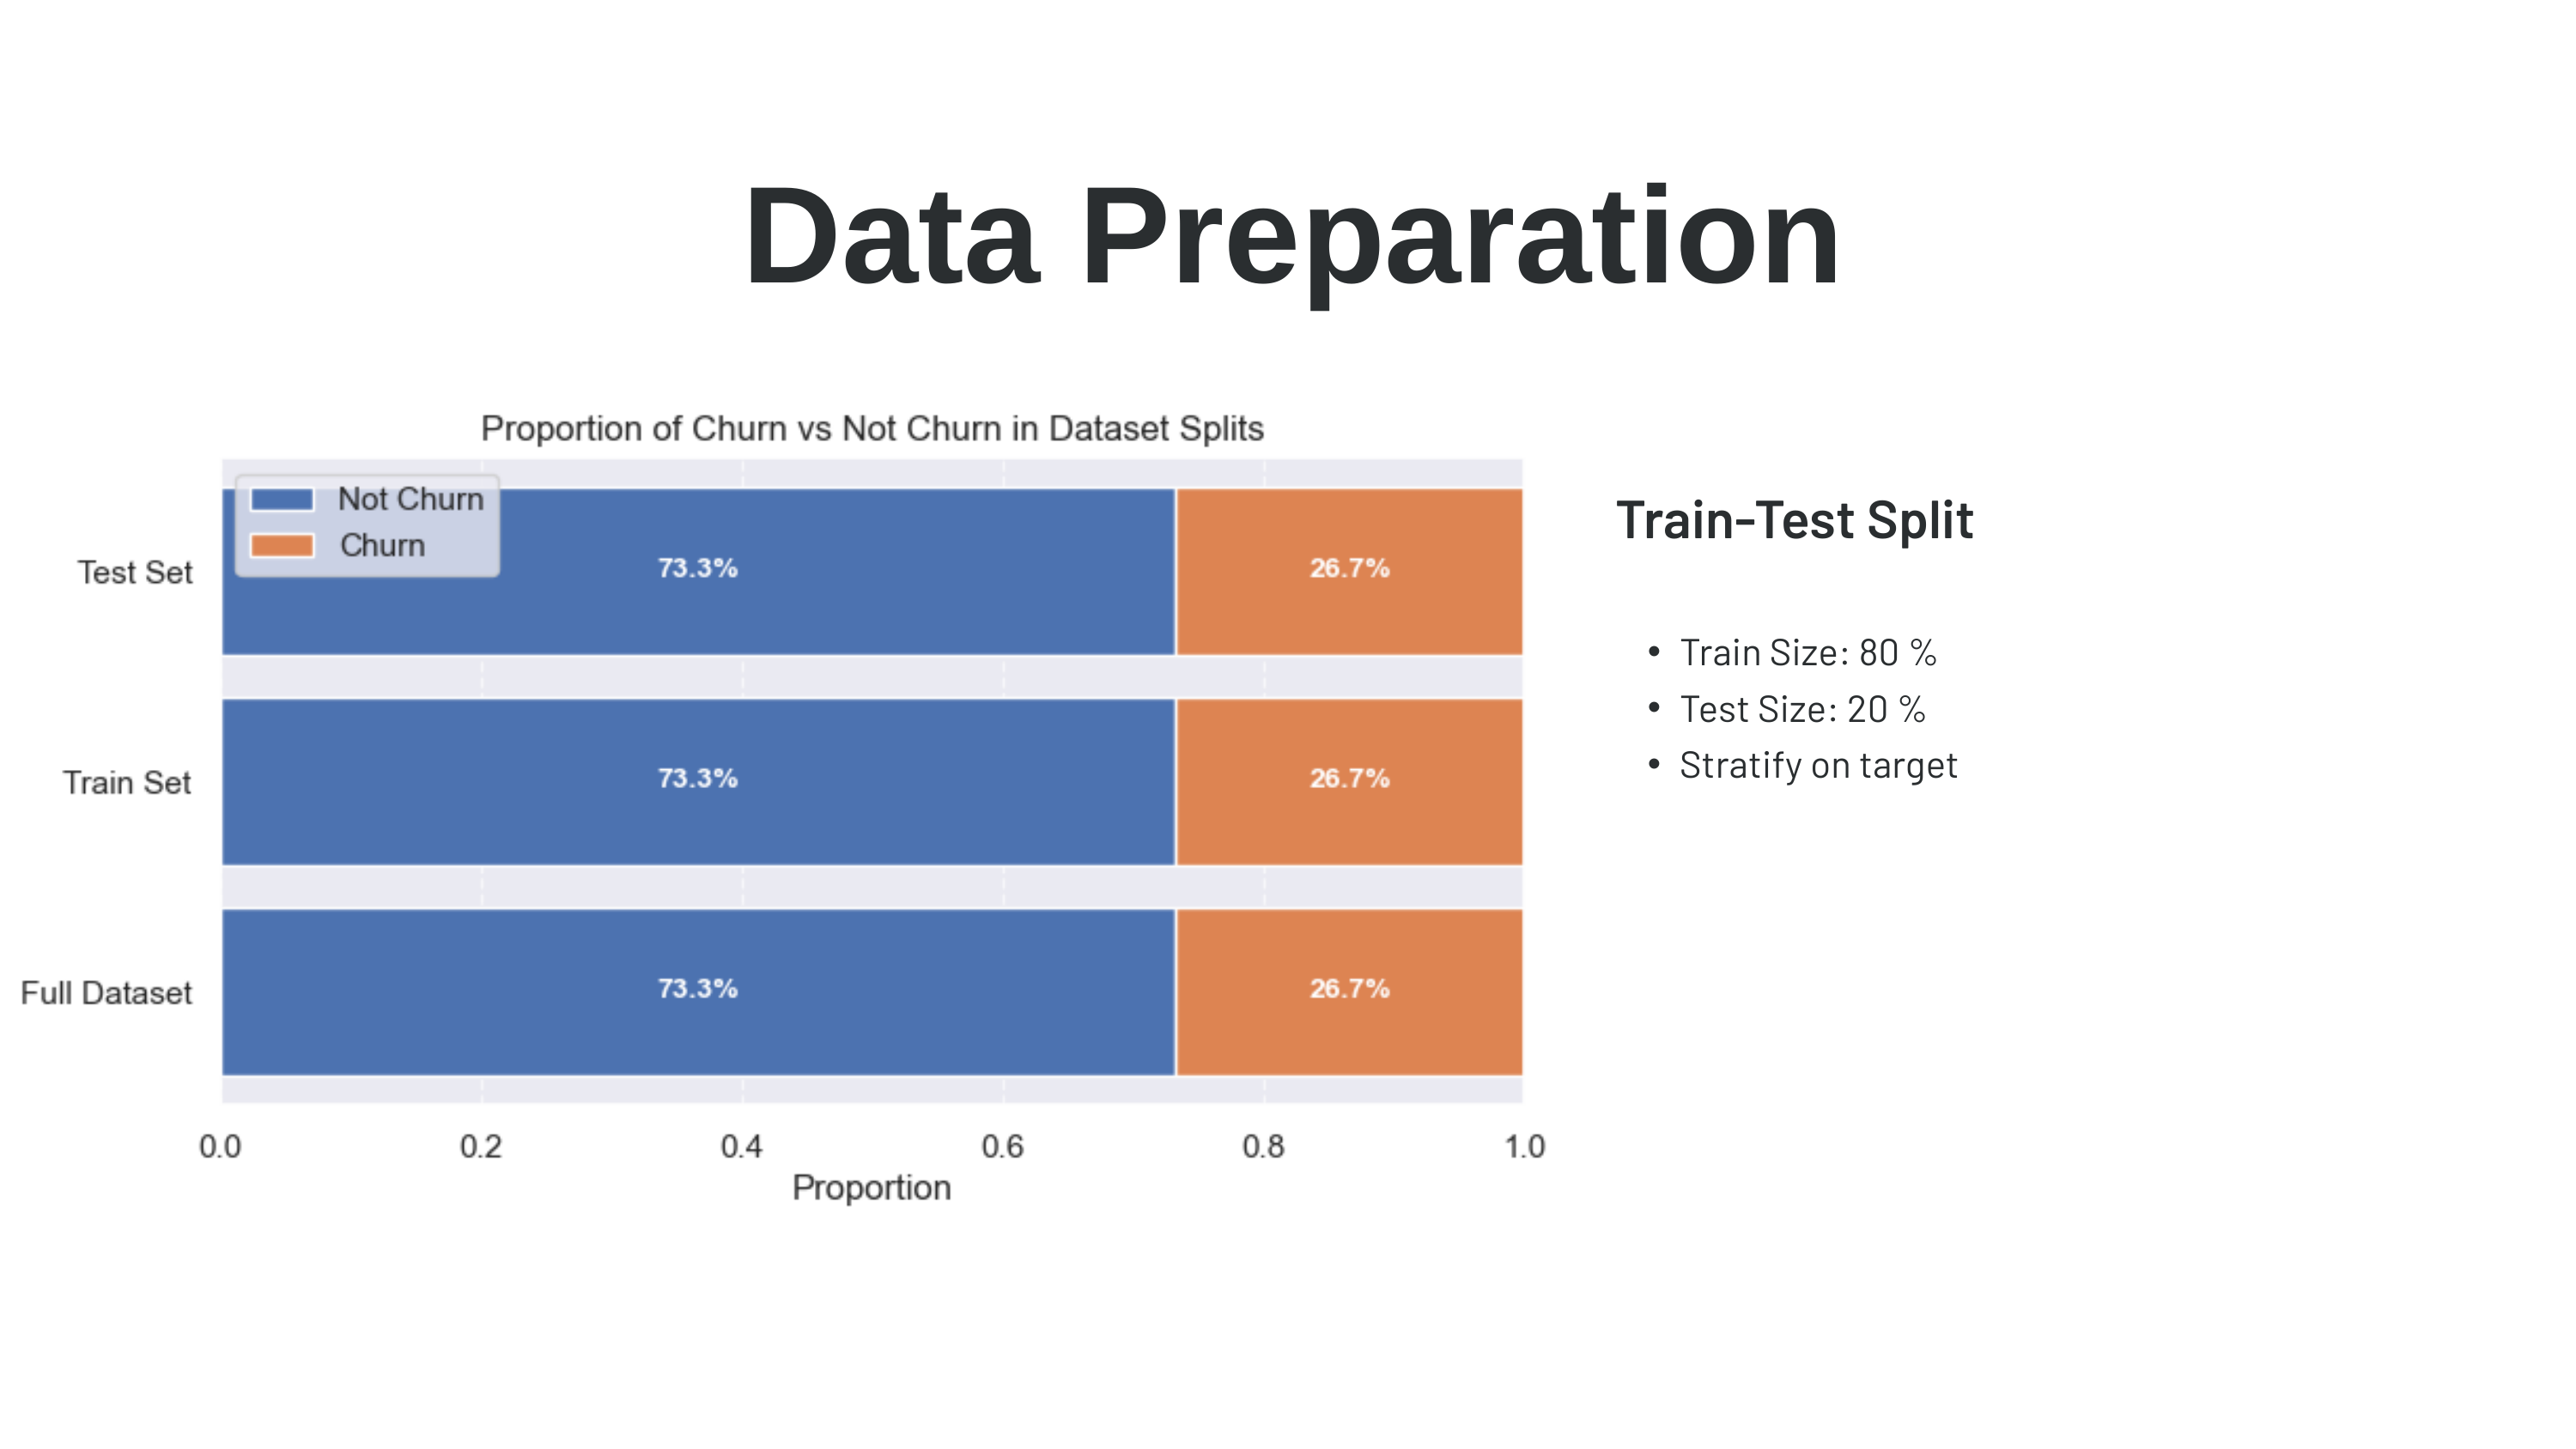

Data Preparation

|  | Train-Test Split |
| --- | --- |
|  | Train Size: 80 % Test Size: 20 % Stratify on target |